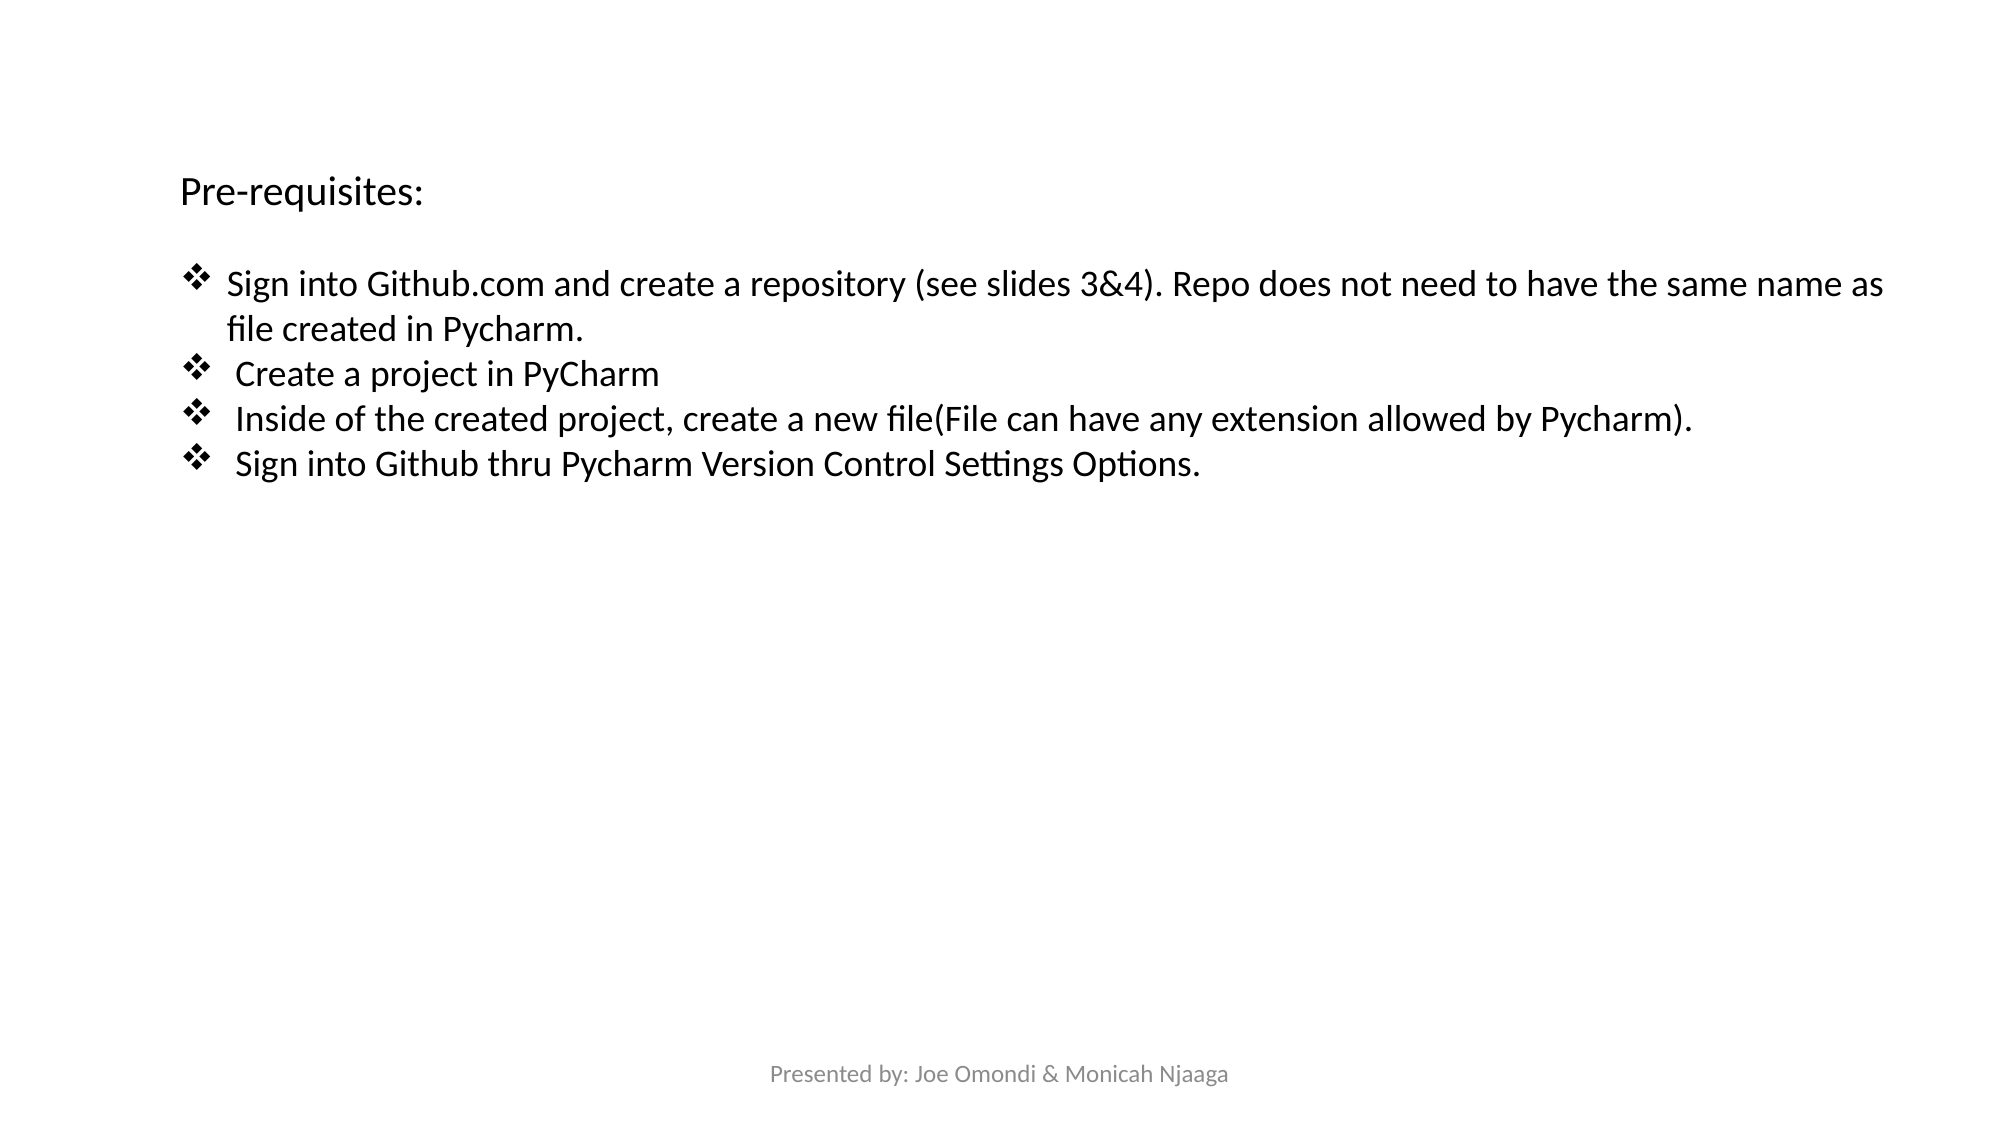

Pre-requisites:

Sign into Github.com and create a repository (see slides 3&4). Repo does not need to have the same name as file created in Pycharm.
 Create a project in PyCharm
 Inside of the created project, create a new file(File can have any extension allowed by Pycharm).
 Sign into Github thru Pycharm Version Control Settings Options.

Presented by: Joe Omondi & Monicah Njaaga